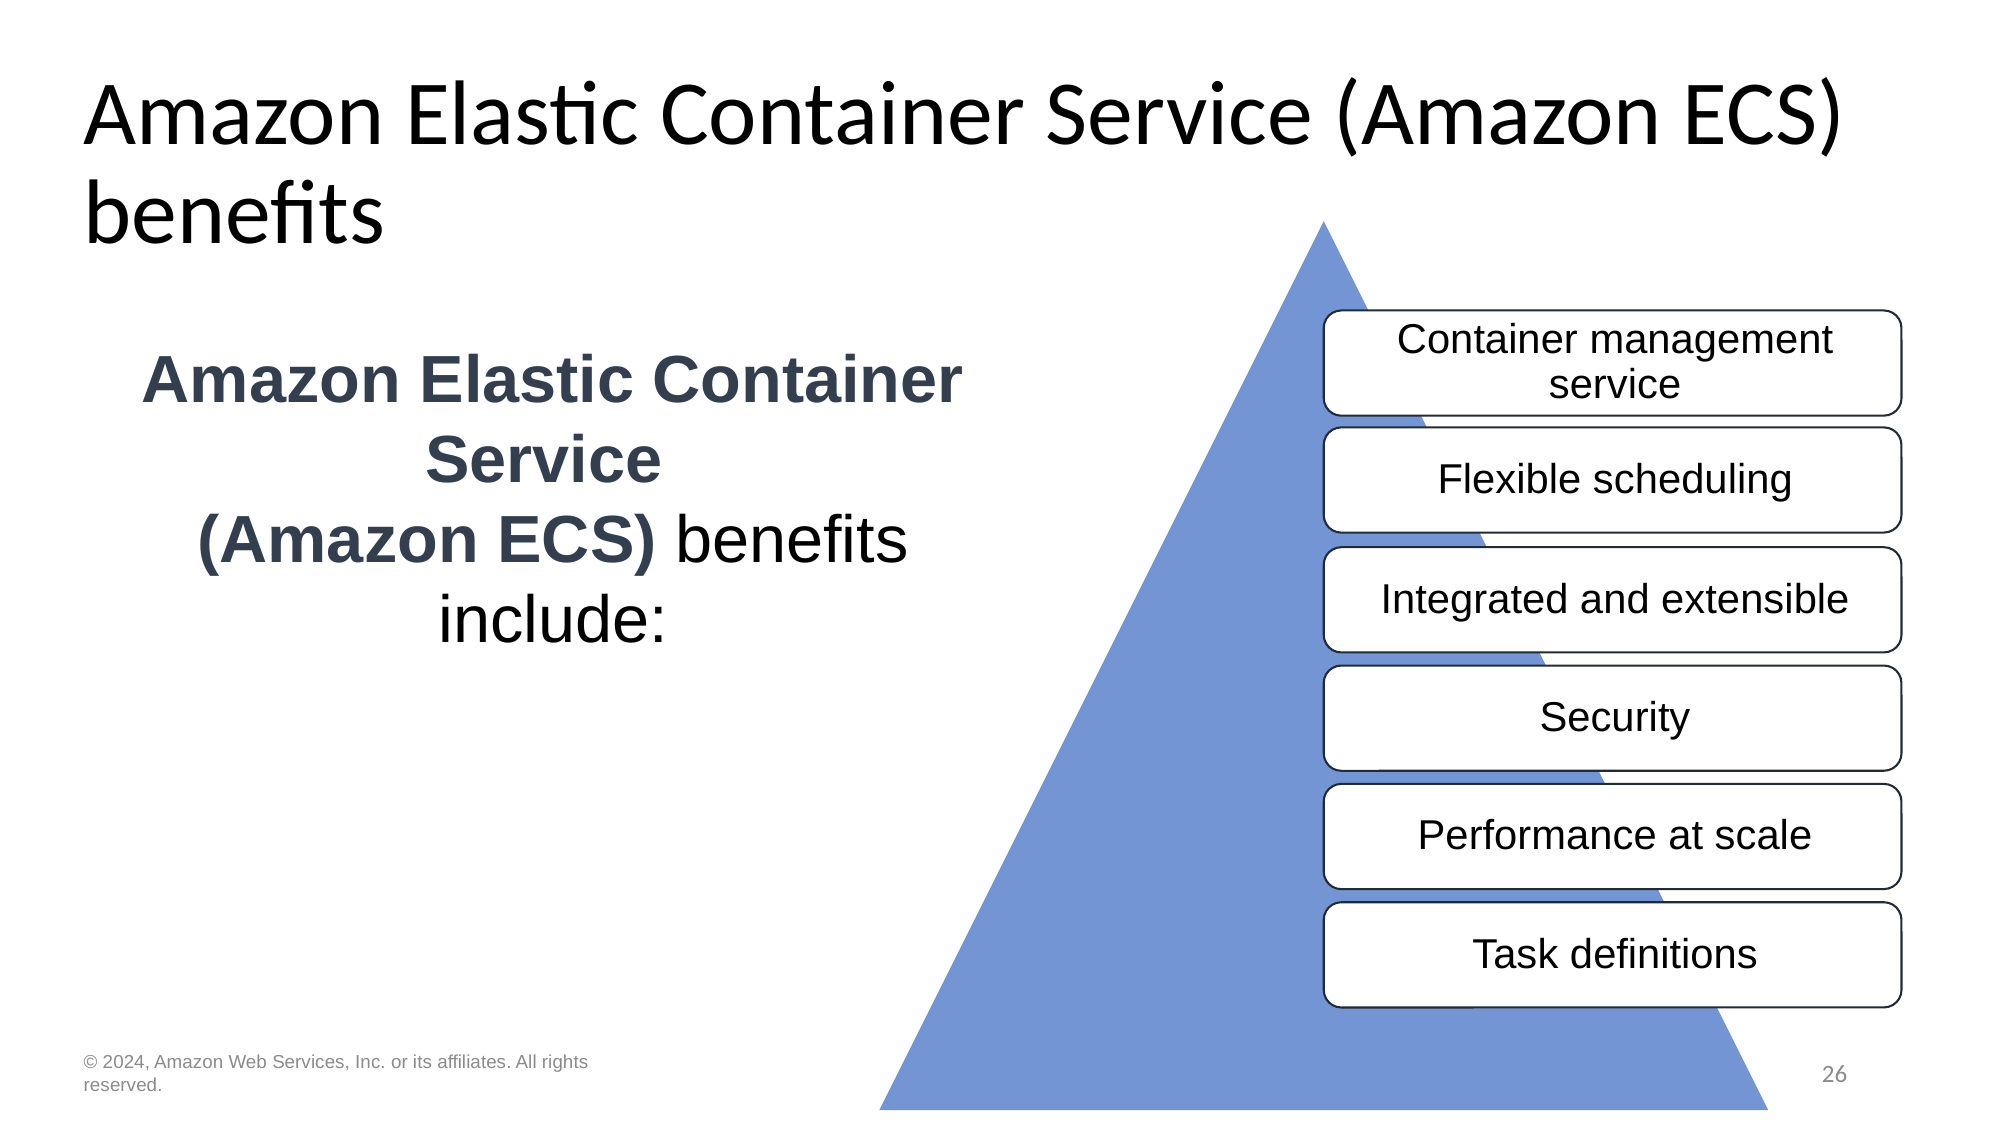

# Amazon Elastic Container Service (Amazon ECS) benefits
Container management service
Flexible scheduling
Integrated and extensible
Security
Performance at scale
Task definitions
Amazon Elastic Container Service
(Amazon ECS) benefits include:
© 2024, Amazon Web Services, Inc. or its affiliates. All rights reserved.
26